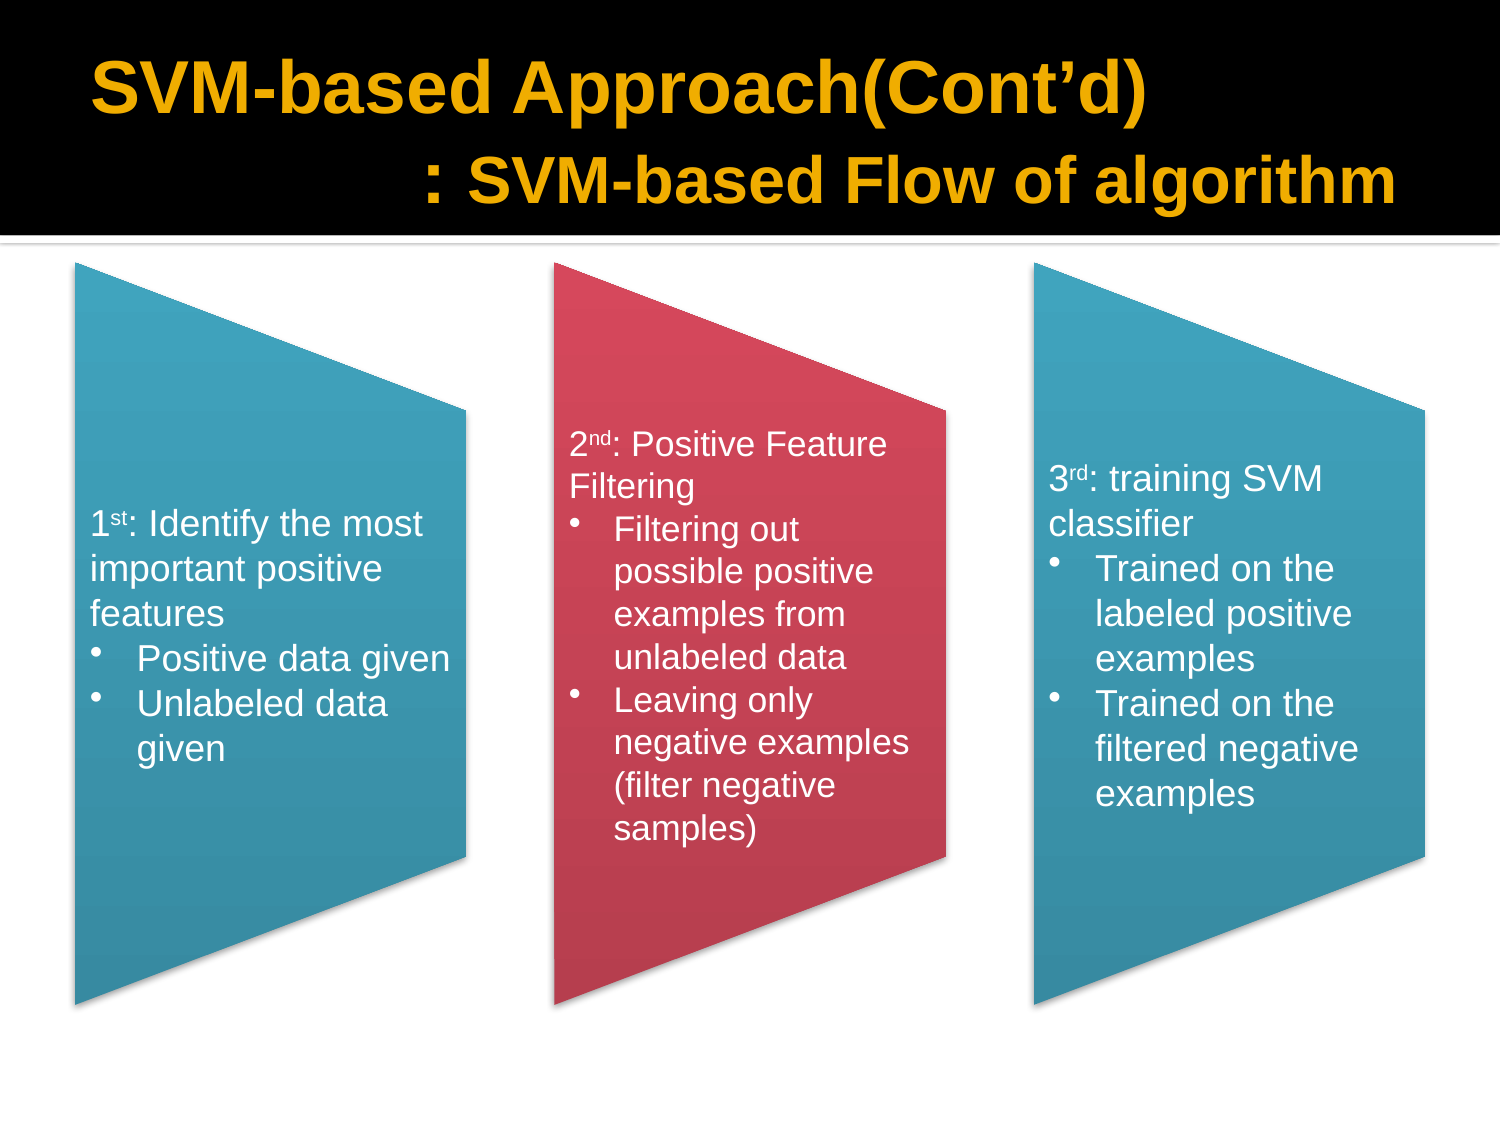

# SVM-based Approach(Cont’d)                             : SVM-based Flow of algorithm
1st: Identify the most important positive features
Positive data given
Unlabeled data given
2nd: Positive Feature Filtering
Filtering out possible positive examples from unlabeled data
Leaving only negative examples (filter negative samples)
3rd: training SVM classifier
Trained on the labeled positive examples
Trained on the filtered negative examples